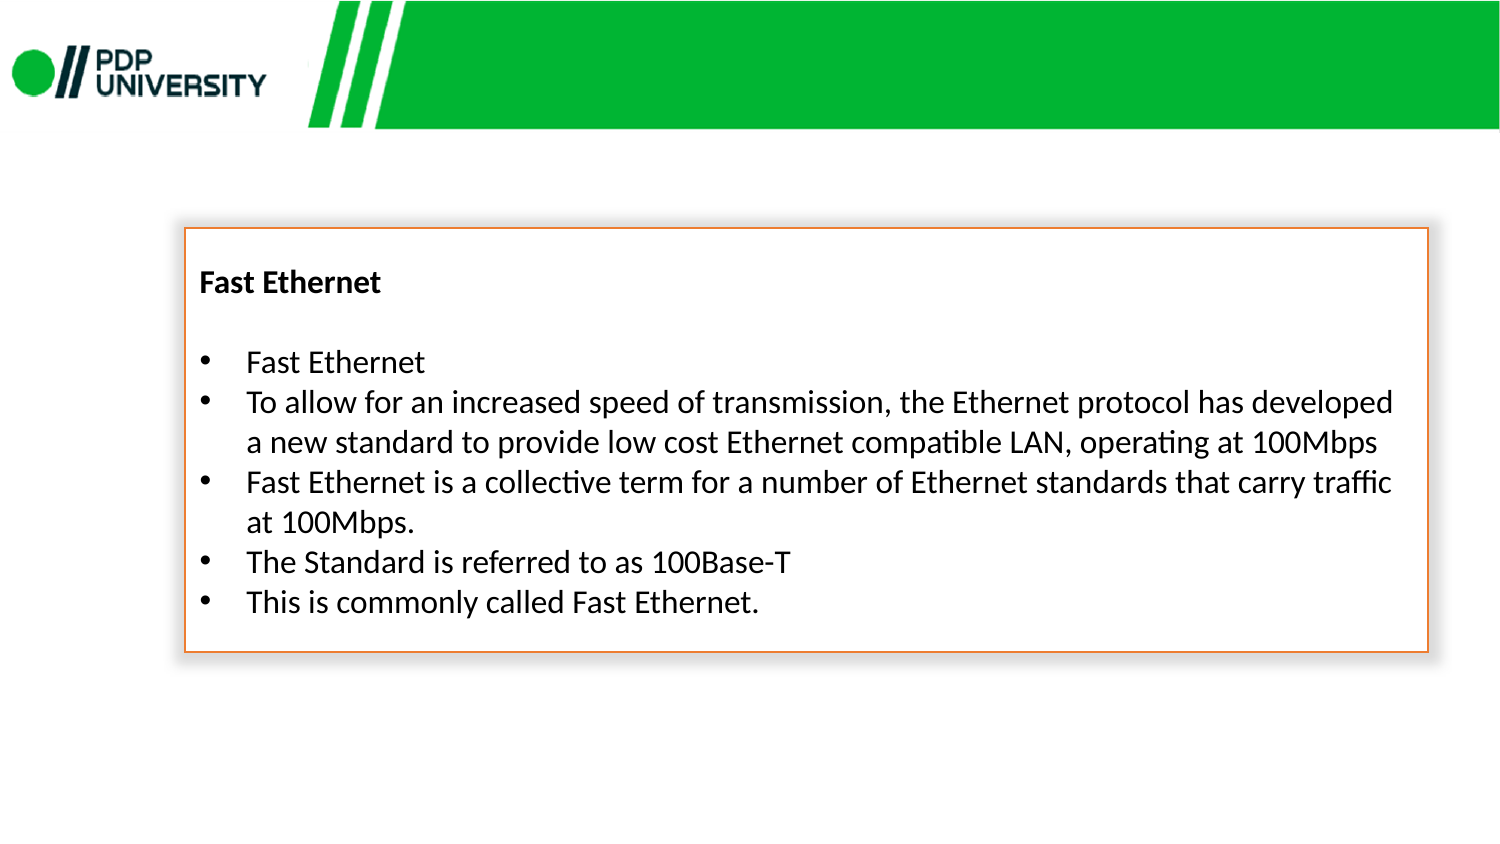

Fast Ethernet

Fast Ethernet
To allow for an increased speed of transmission, the Ethernet protocol has developed a new standard to provide low cost Ethernet compatible LAN, operating at 100Mbps
Fast Ethernet is a collective term for a number of Ethernet standards that carry traffic at 100Mbps.
The Standard is referred to as 100Base-T
This is commonly called Fast Ethernet.